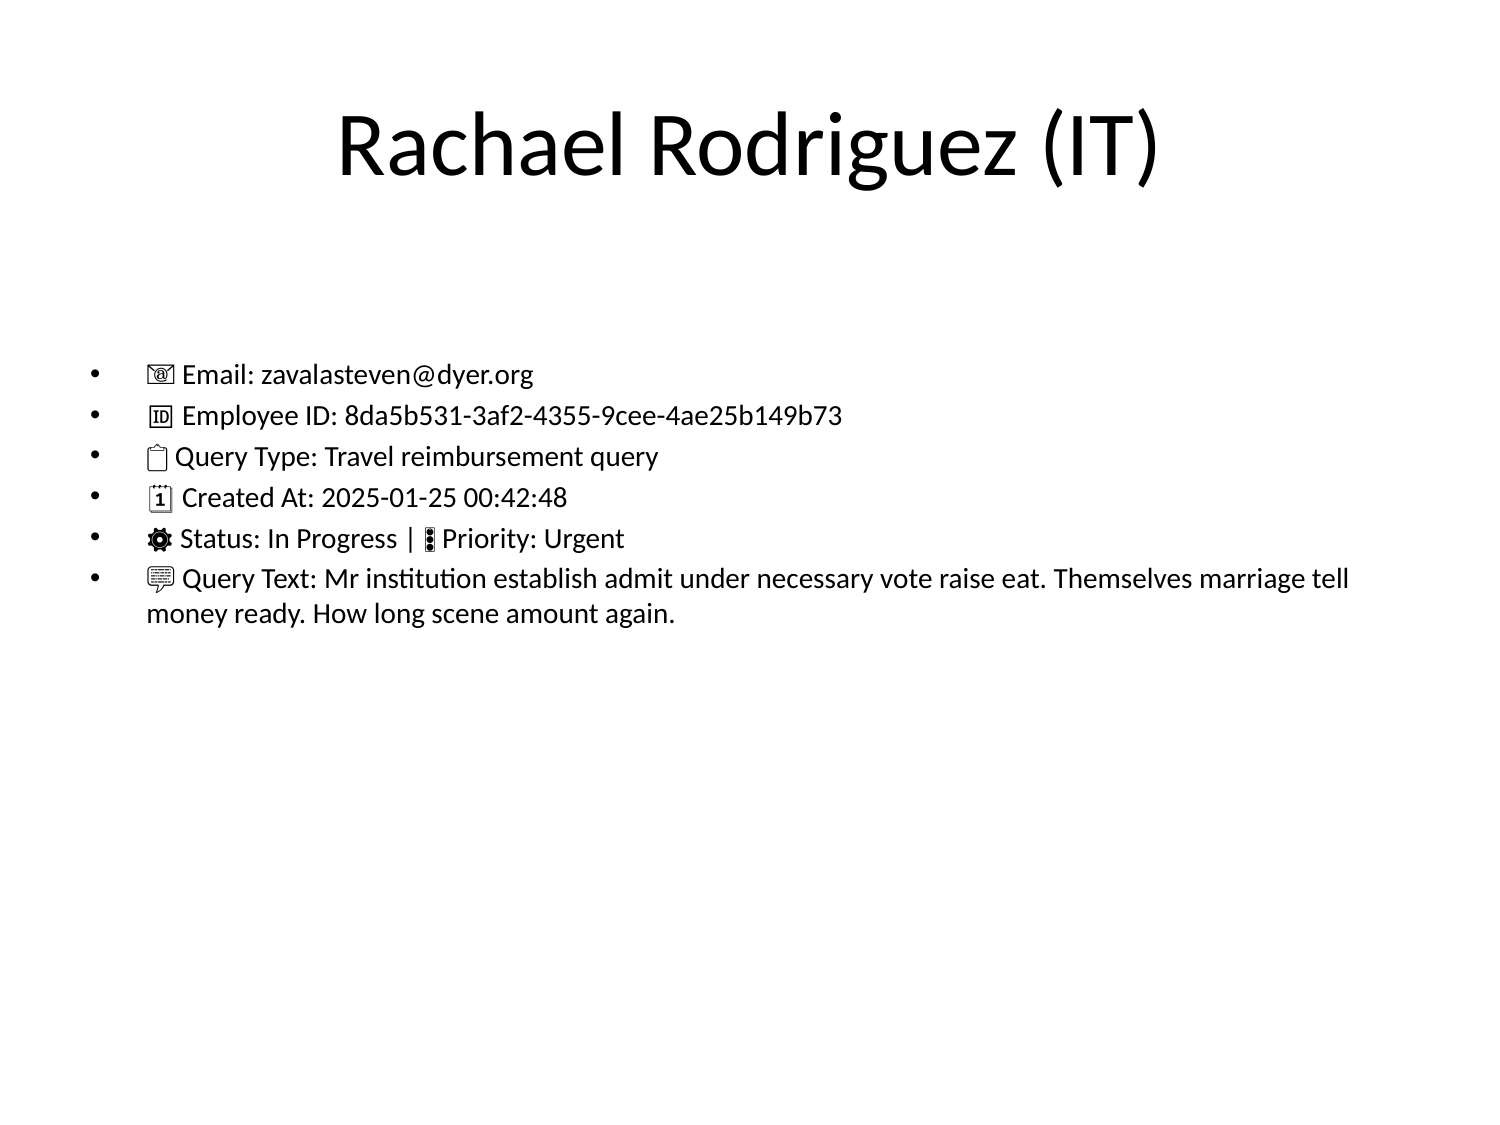

# Rachael Rodriguez (IT)

📧 Email: zavalasteven@dyer.org
🆔 Employee ID: 8da5b531-3af2-4355-9cee-4ae25b149b73
📋 Query Type: Travel reimbursement query
🗓 Created At: 2025-01-25 00:42:48
⚙ Status: In Progress | 🚦 Priority: Urgent
💬 Query Text: Mr institution establish admit under necessary vote raise eat. Themselves marriage tell money ready. How long scene amount again.